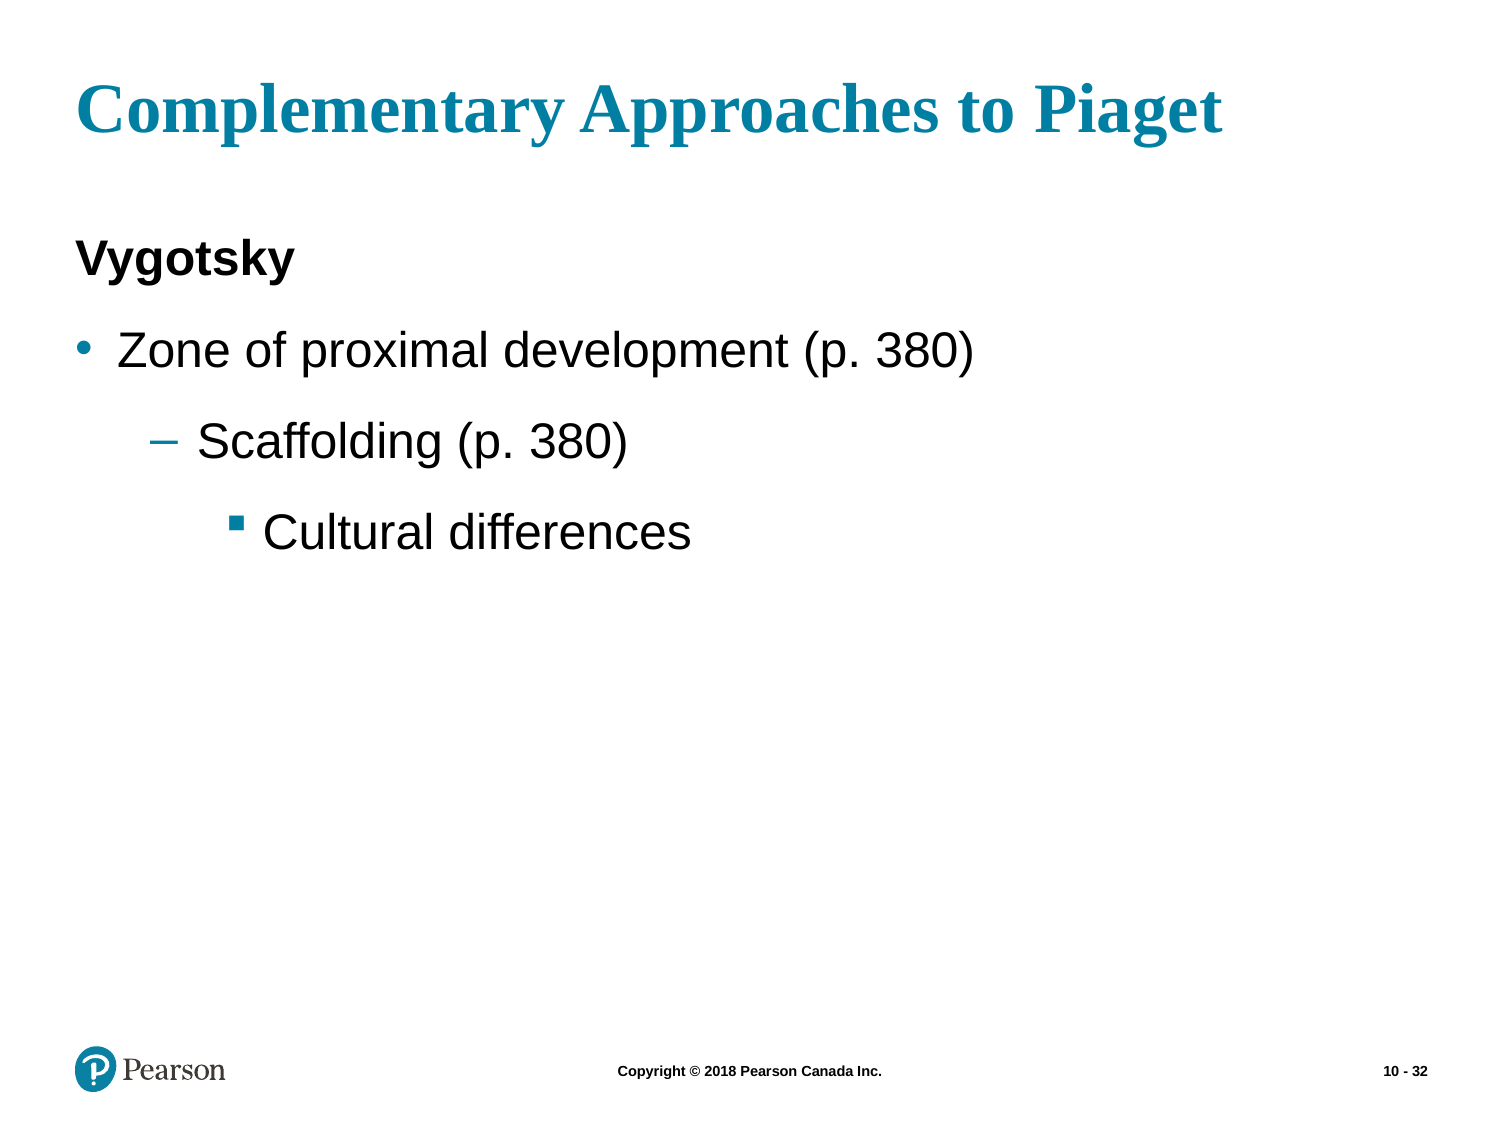

# Complementary Approaches to Piaget
Vygotsky
Zone of proximal development (p. 380)
Scaffolding (p. 380)
Cultural differences